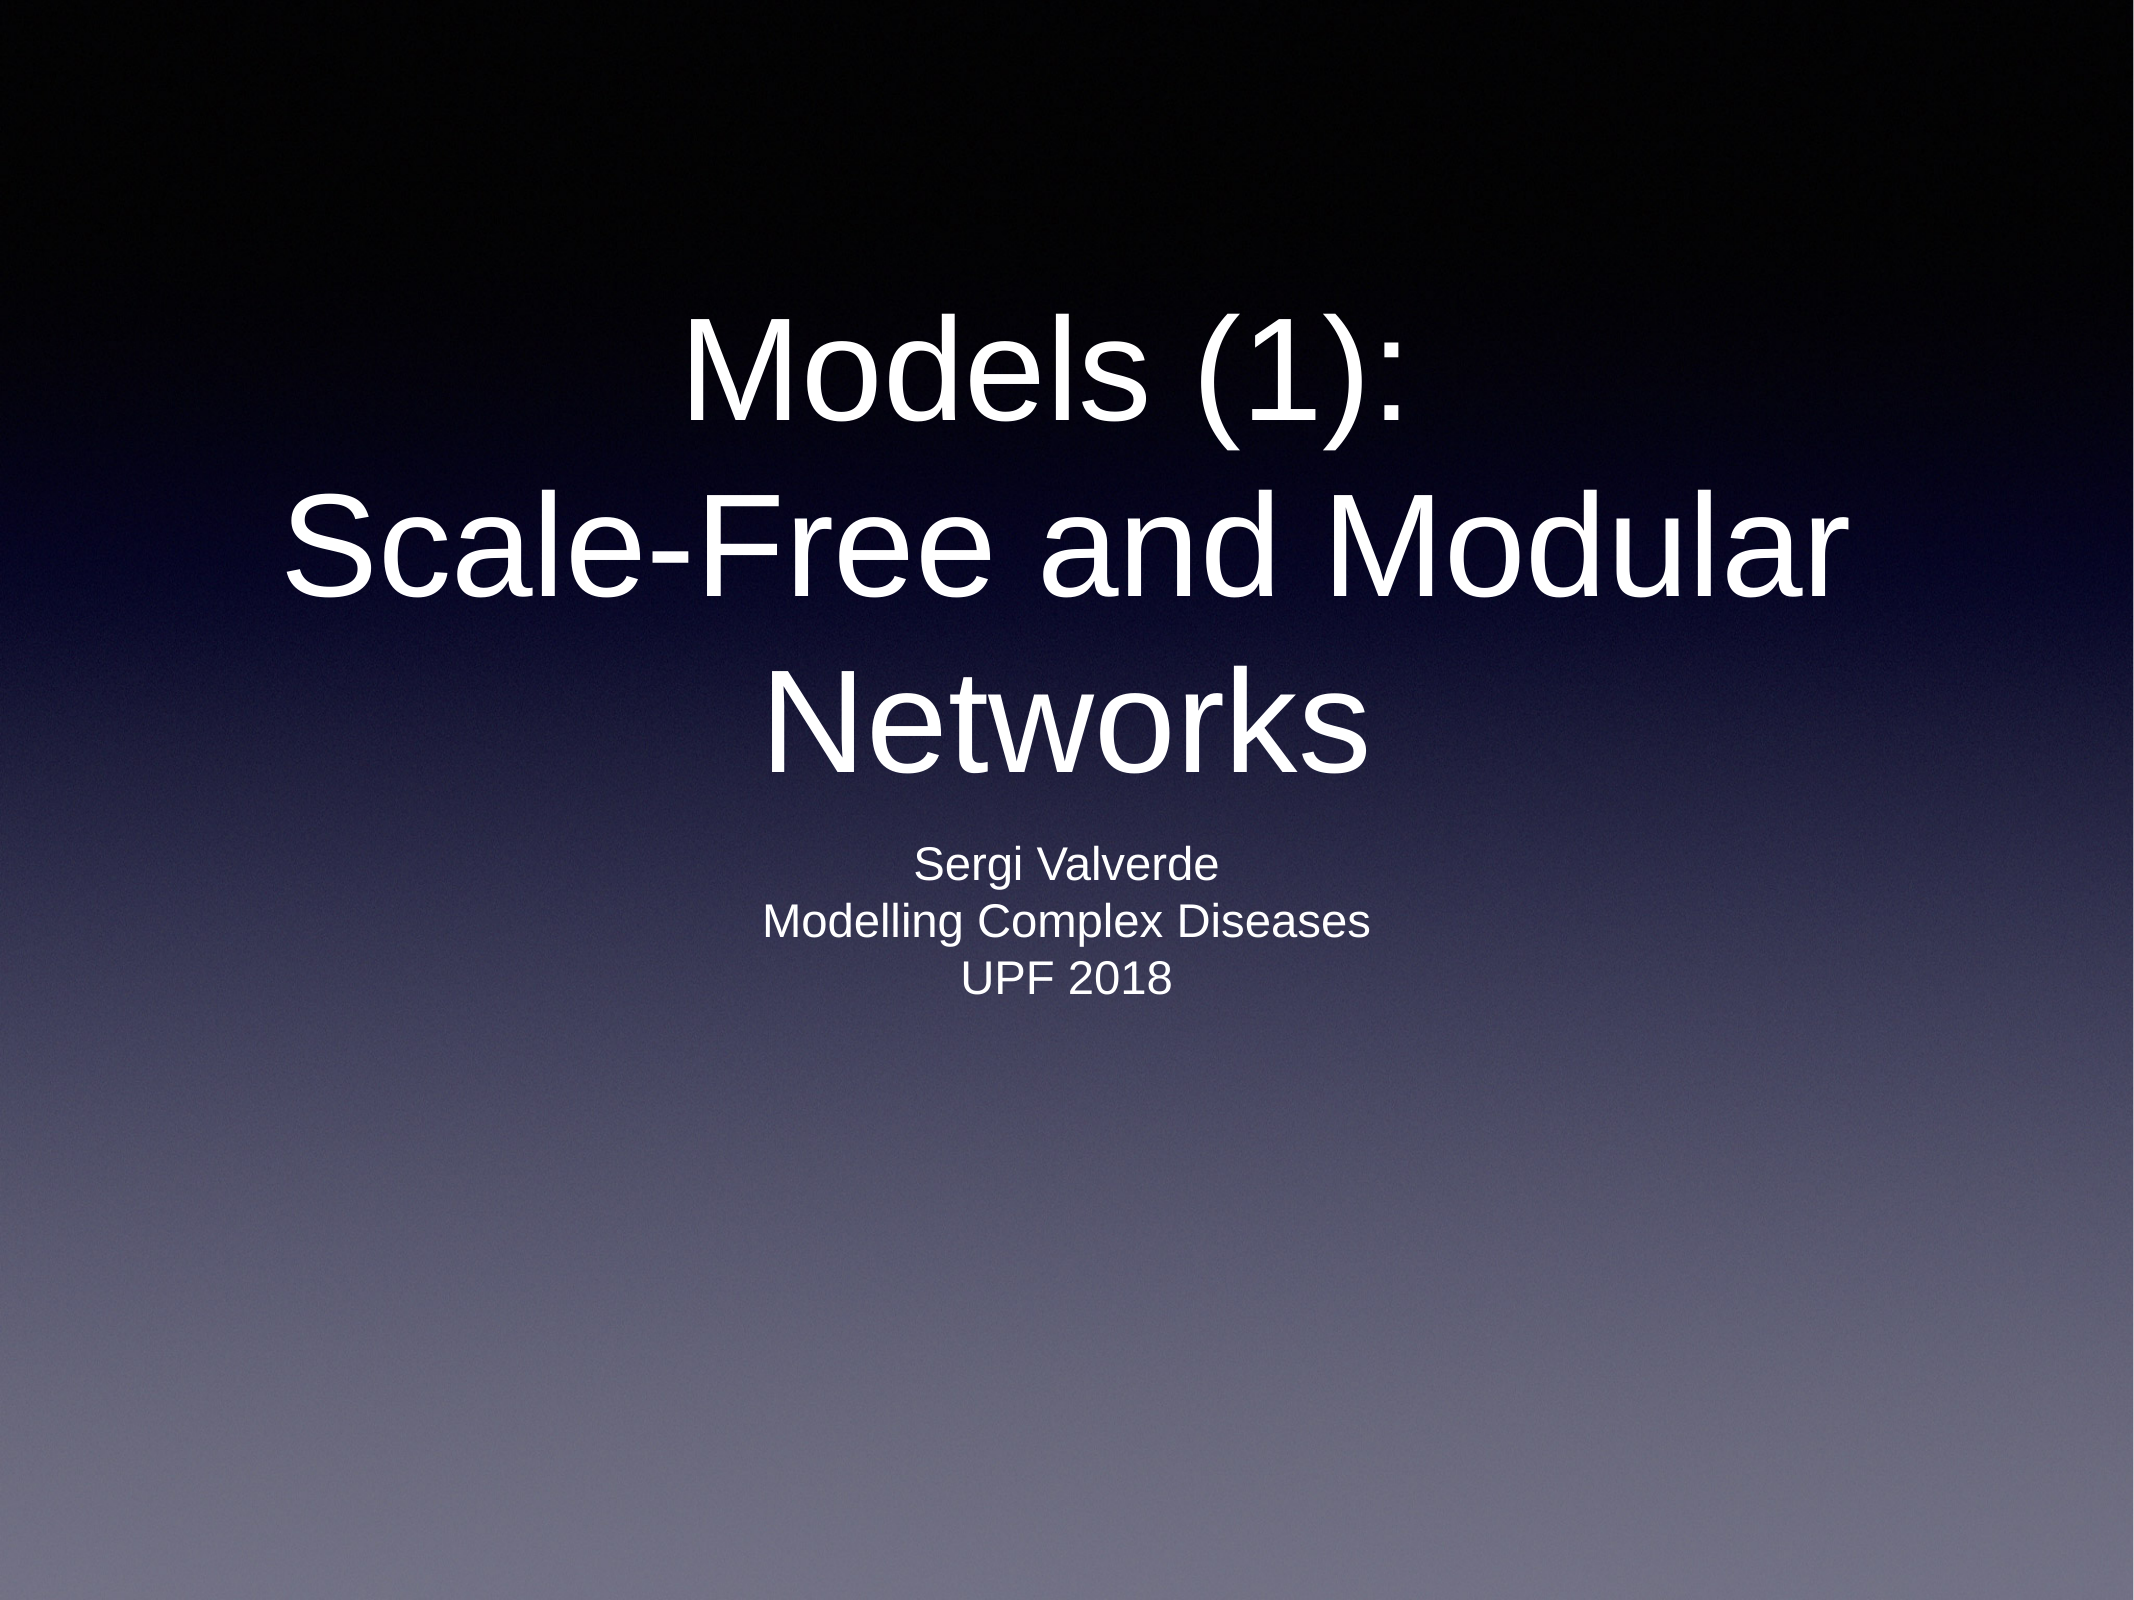

# Models (1):
Scale-Free and Modular Networks
Sergi Valverde
Modelling Complex Diseases
UPF 2018